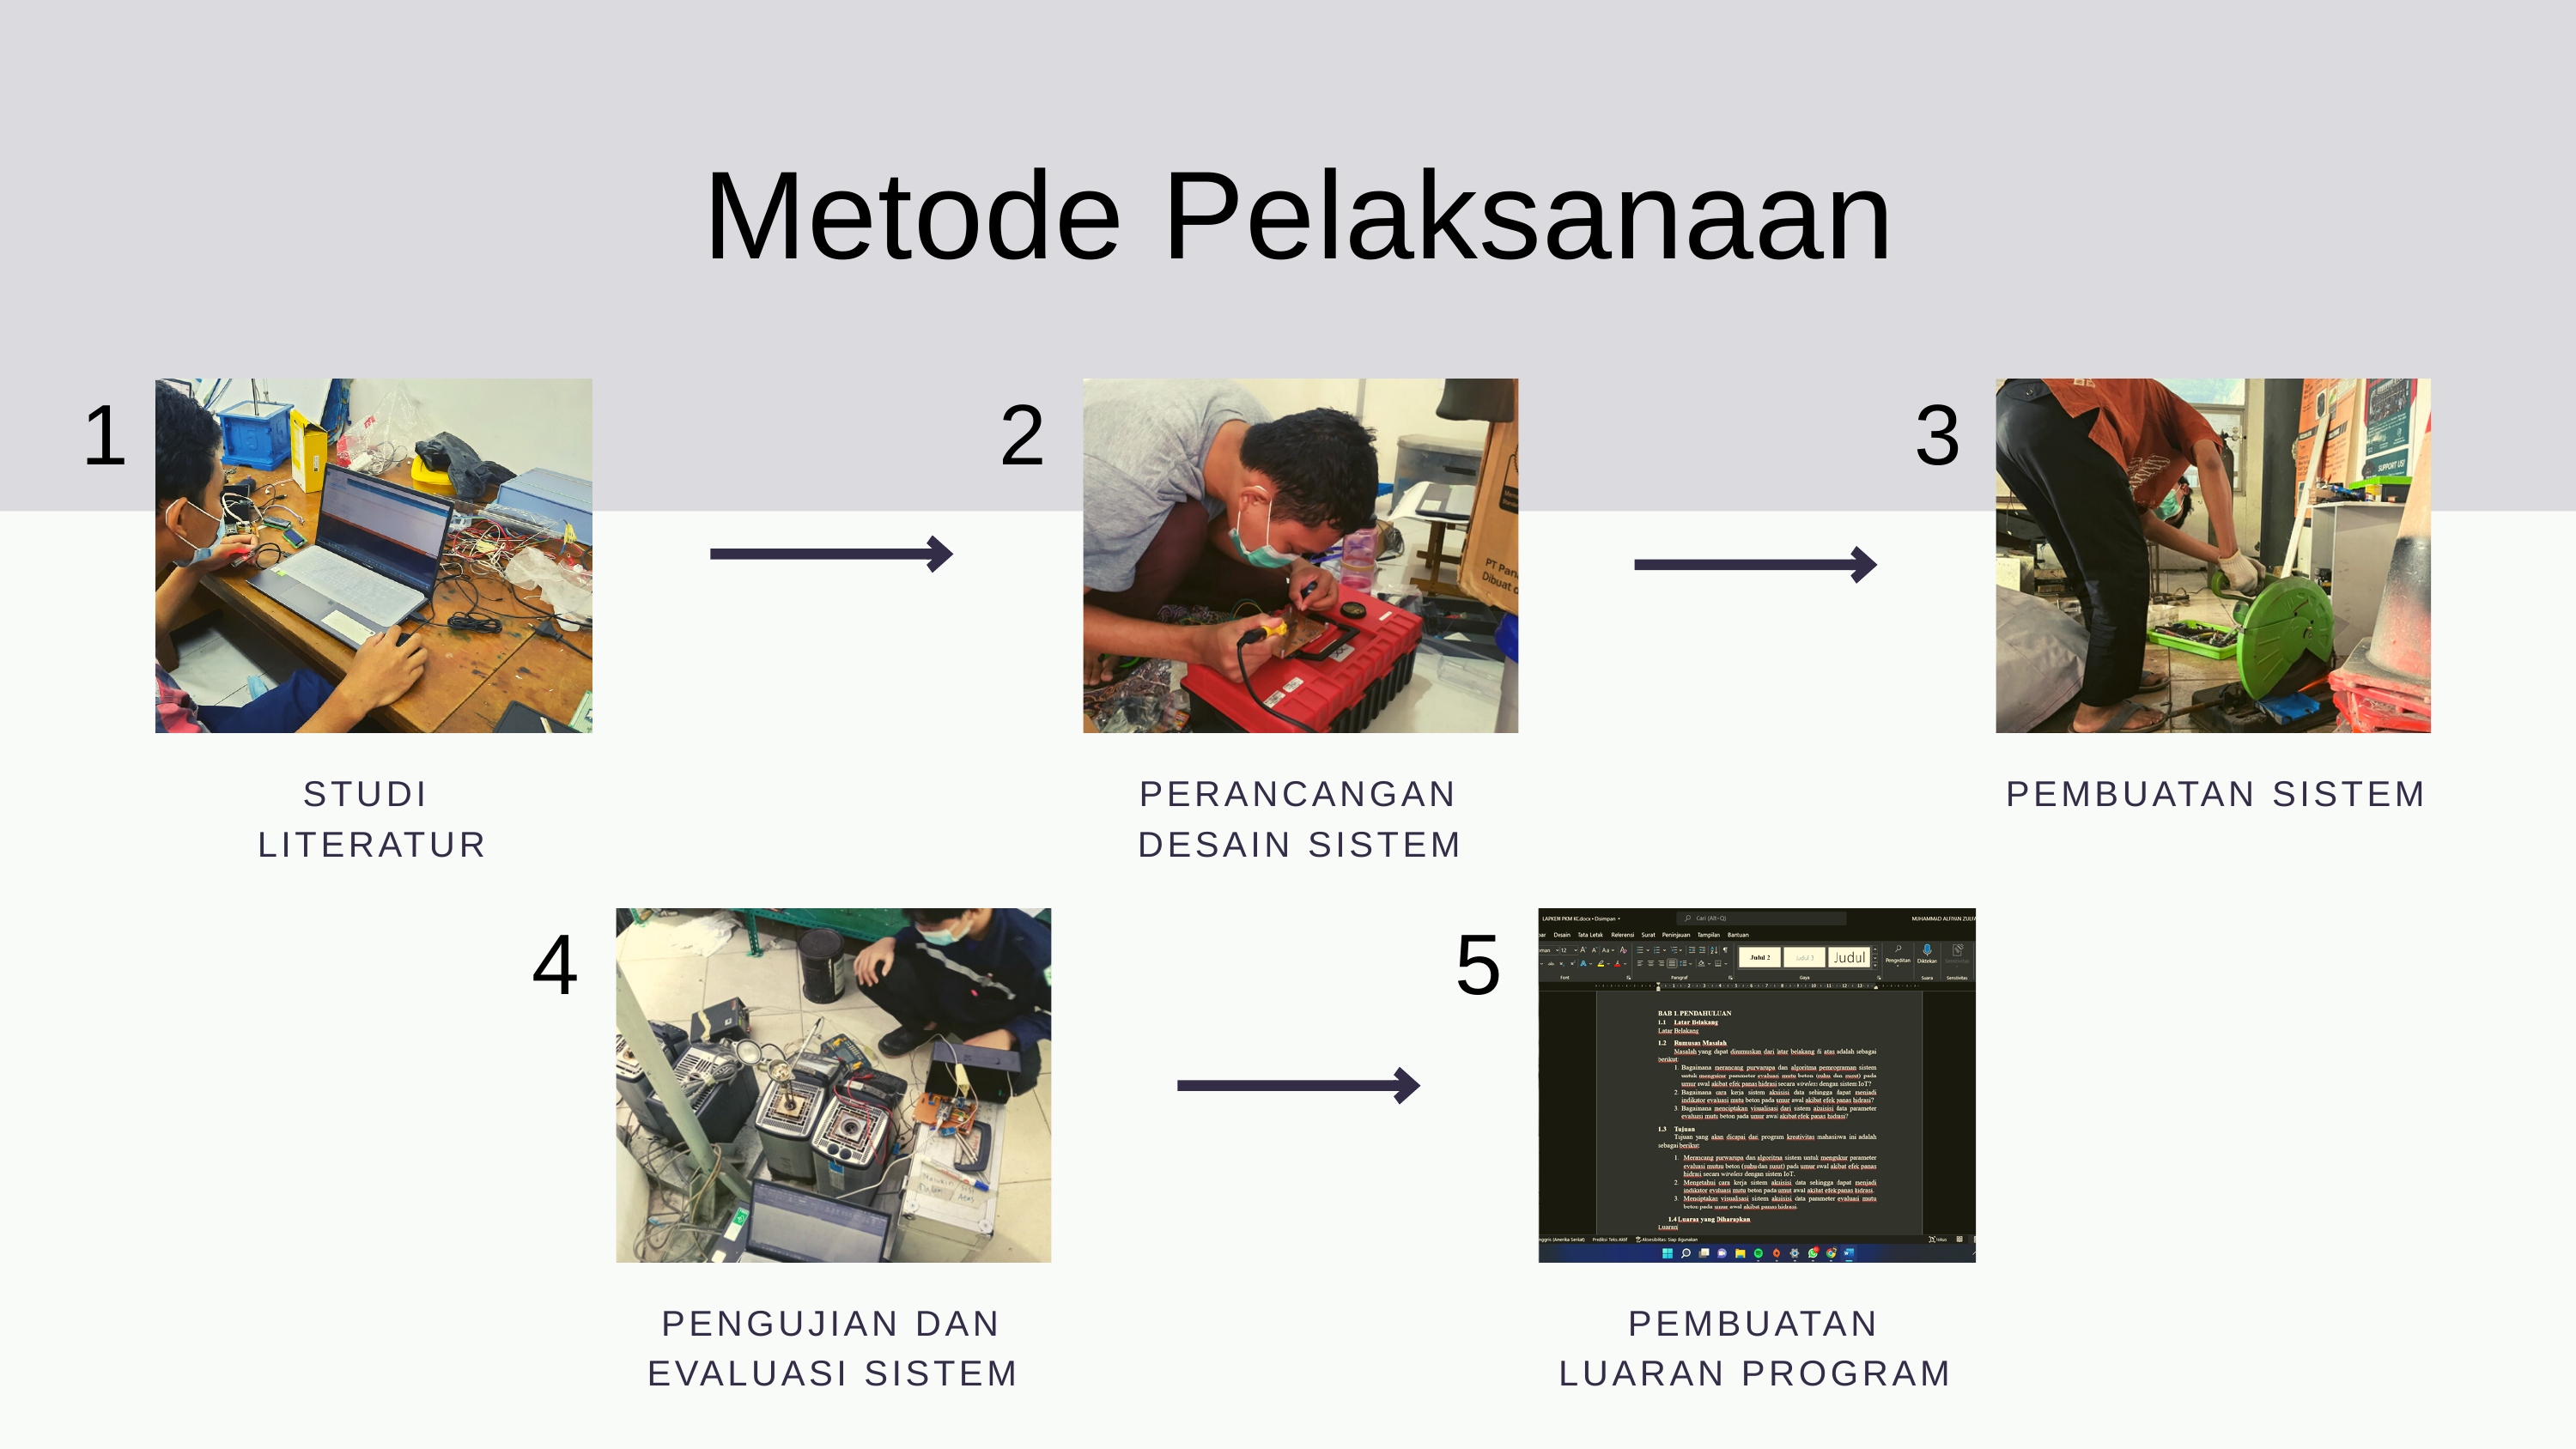

Metode Pelaksanaan

2
3

1

STUDI
LITERATUR
PERANCANGAN DESAIN SISTEM
PEMBUATAN SISTEM
4

5

PENGUJIAN DAN EVALUASI SISTEM
PEMBUATAN LUARAN PROGRAM